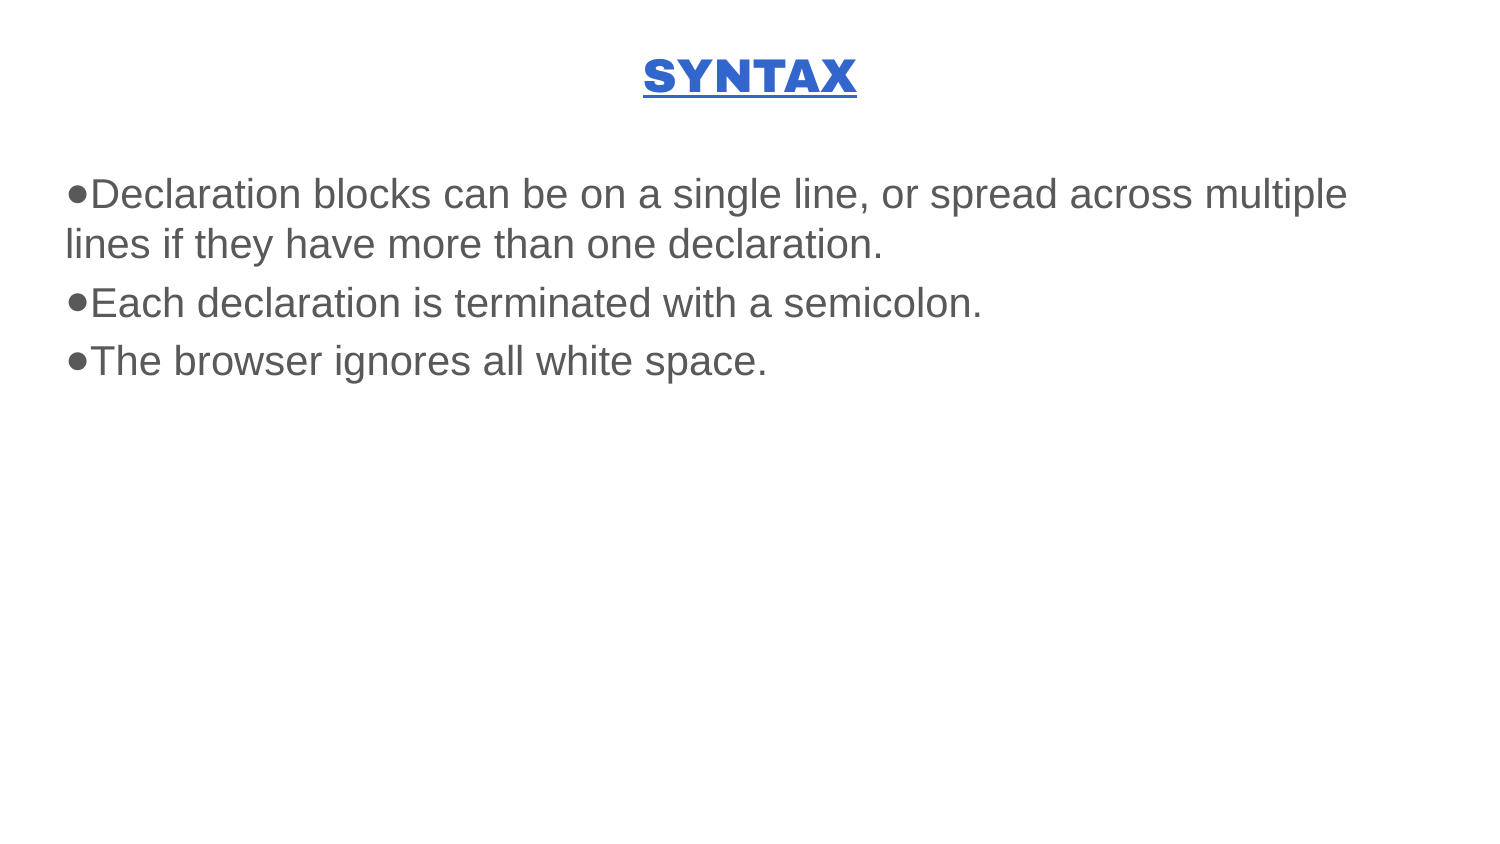

# SYNTAX
Declaration blocks can be on a single line, or spread across multiple lines if they have more than one declaration.
Each declaration is terminated with a semicolon.
The browser ignores all white space.